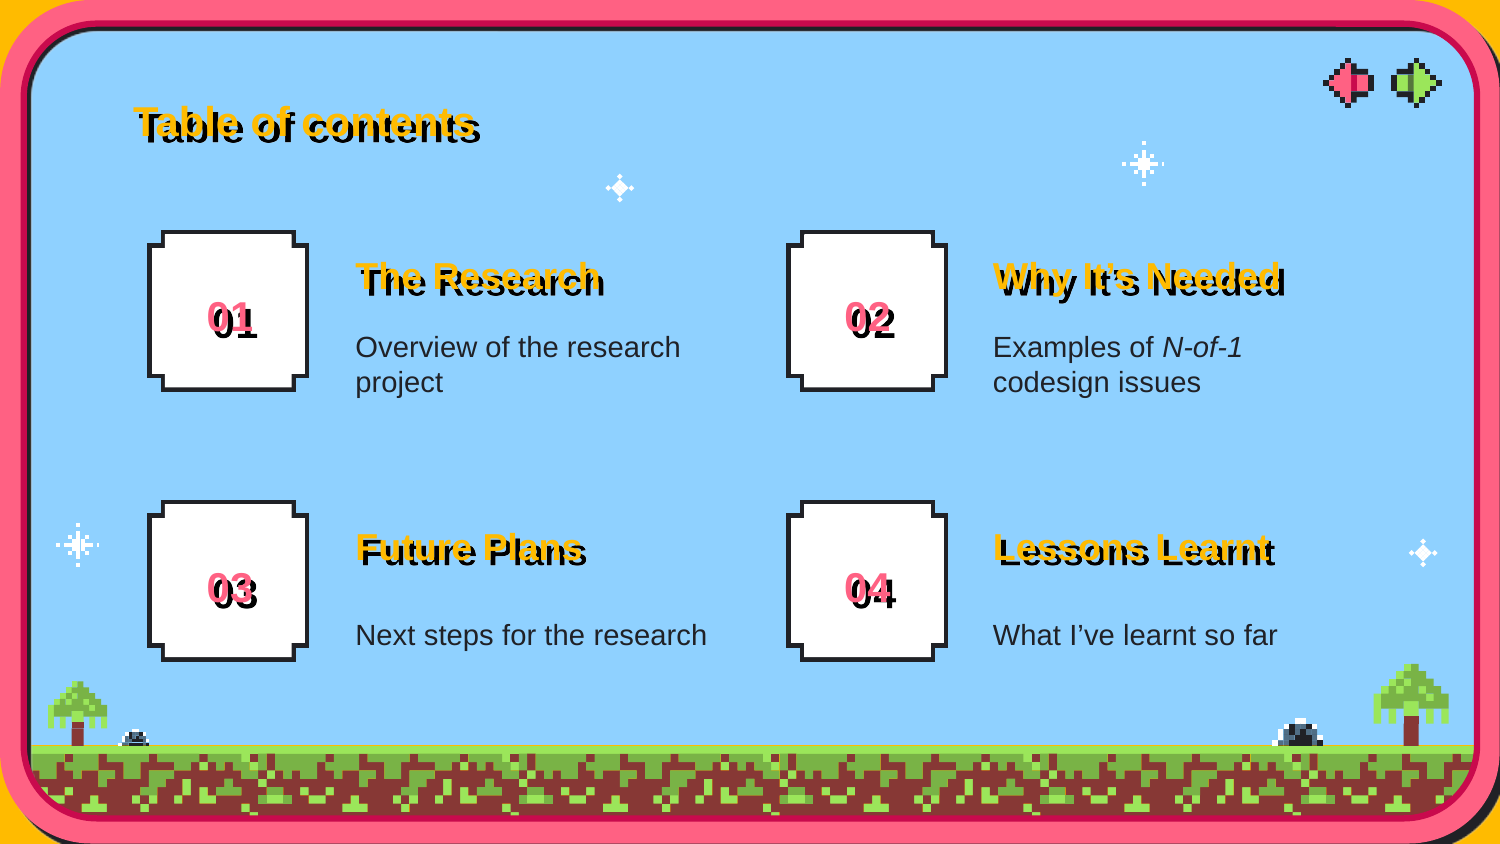

Table of contents

# The Research
Why It’s Needed

01
02
Overview of the research project
Examples of N-of-1 codesign issues
Future Plans
Lessons Learnt

03
04
Next steps for the research
What I’ve learnt so far